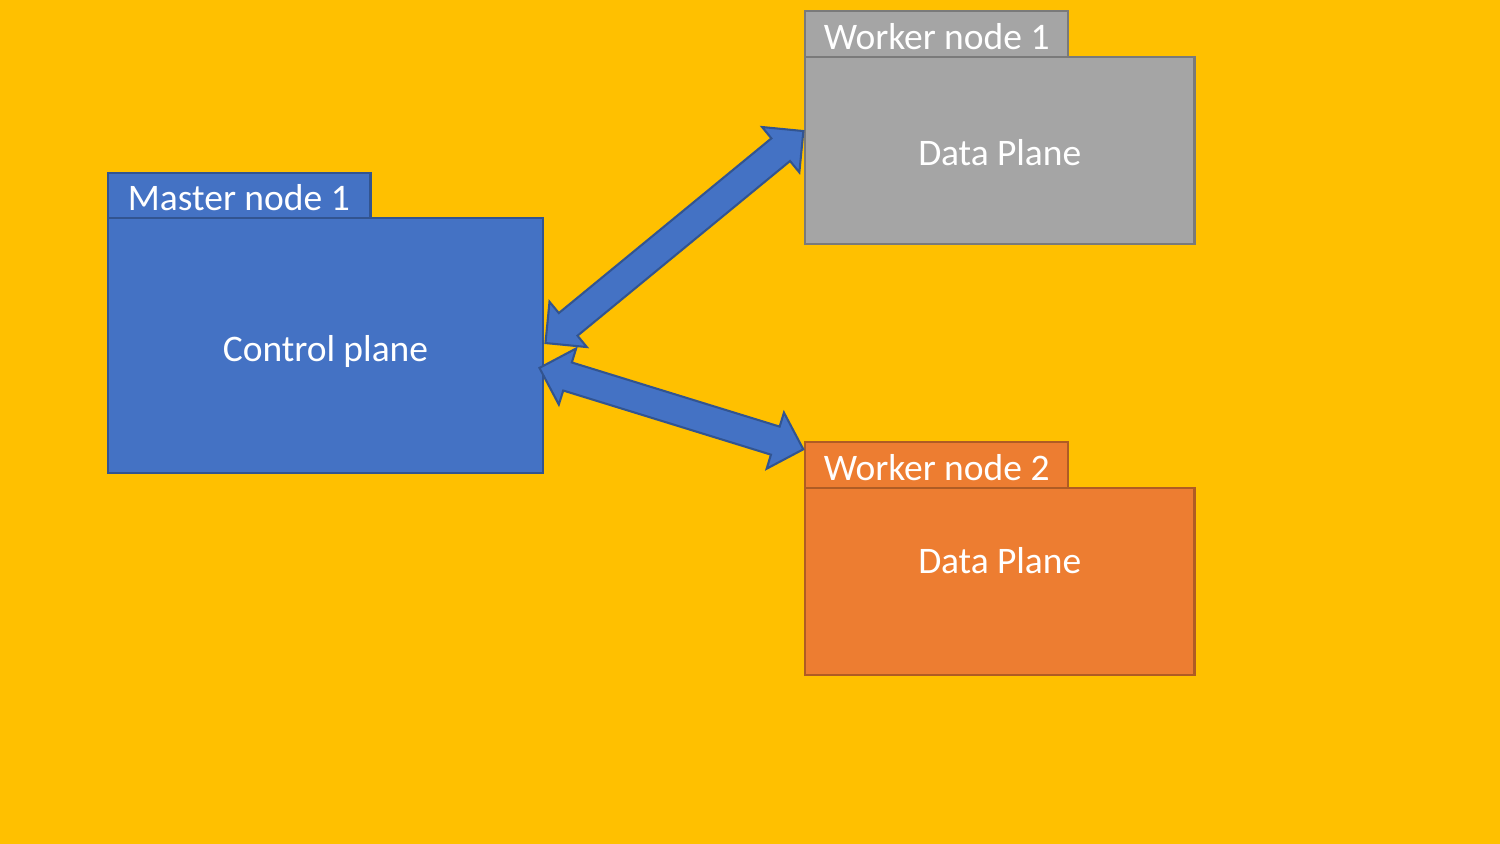

Worker node 1
Data Plane

Master node 1
Control plane

Worker node 2
Data Plane